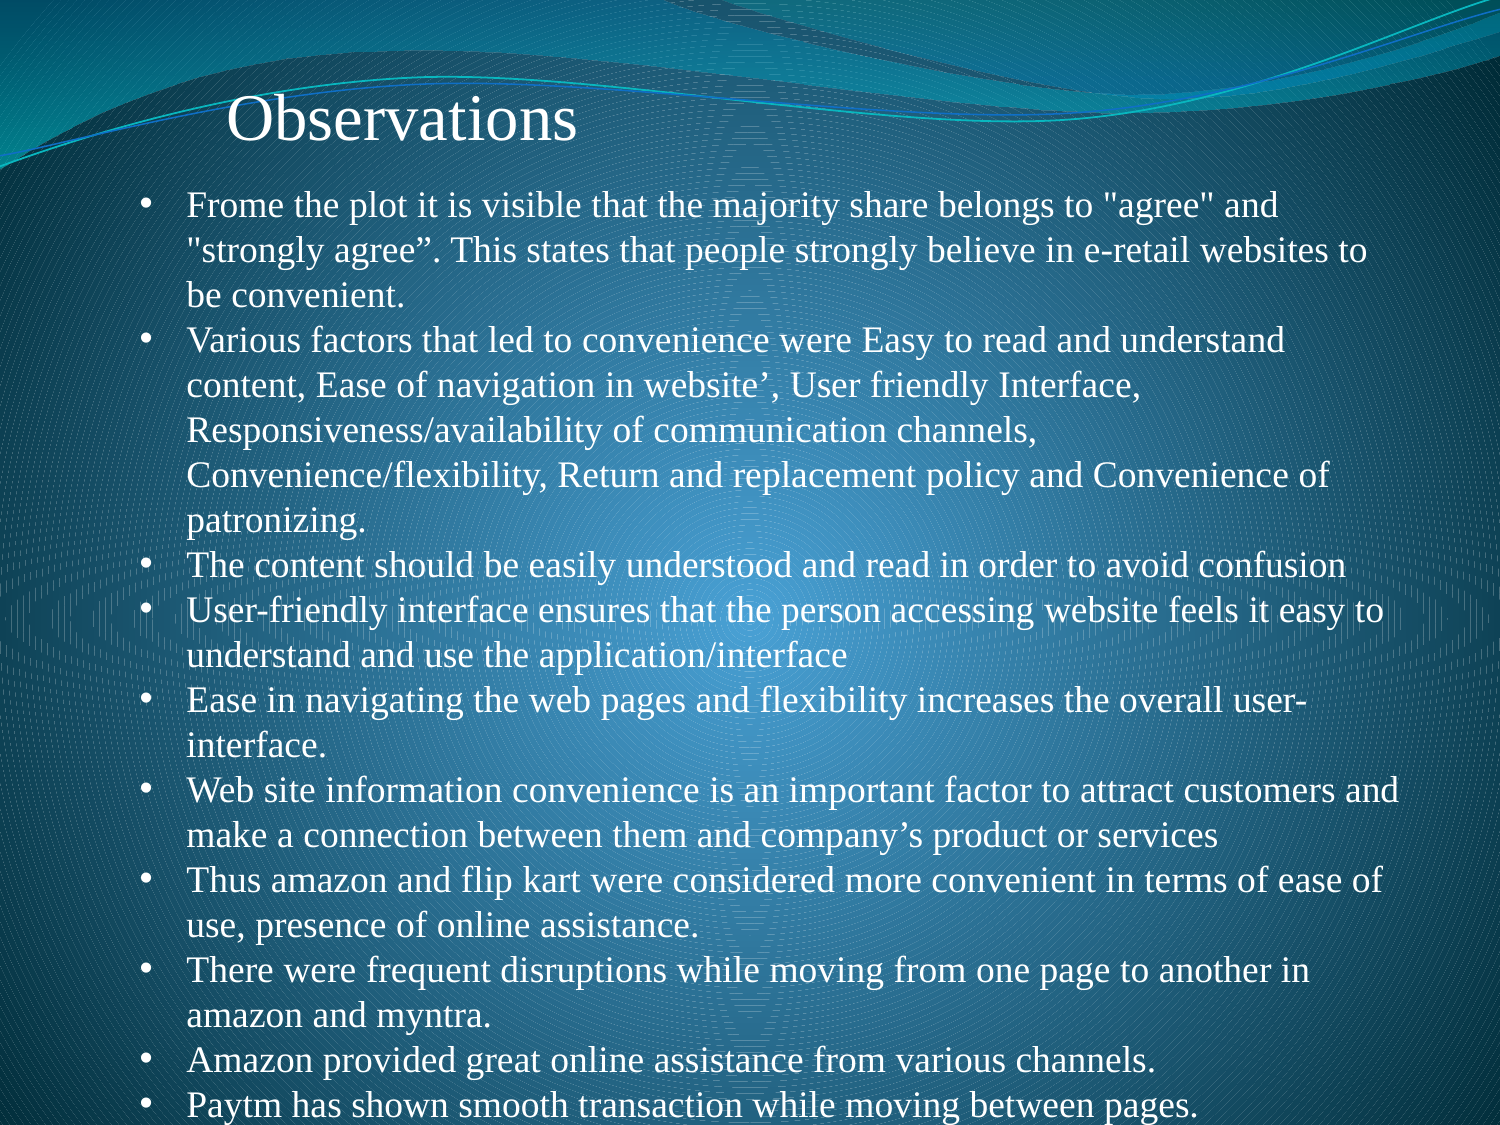

Observations
Frome the plot it is visible that the majority share belongs to "agree" and "strongly agree”. This states that people strongly believe in e-retail websites to be convenient.
Various factors that led to convenience were Easy to read and understand content, Ease of navigation in website’, User friendly Interface, Responsiveness/availability of communication channels, Convenience/flexibility, Return and replacement policy and Convenience of patronizing.
The content should be easily understood and read in order to avoid confusion
User-friendly interface ensures that the person accessing website feels it easy to understand and use the application/interface
Ease in navigating the web pages and flexibility increases the overall user- interface.
Web site information convenience is an important factor to attract customers and make a connection between them and company’s product or services
Thus amazon and flip kart were considered more convenient in terms of ease of use, presence of online assistance.
There were frequent disruptions while moving from one page to another in amazon and myntra.
Amazon provided great online assistance from various channels.
Paytm has shown smooth transaction while moving between pages.